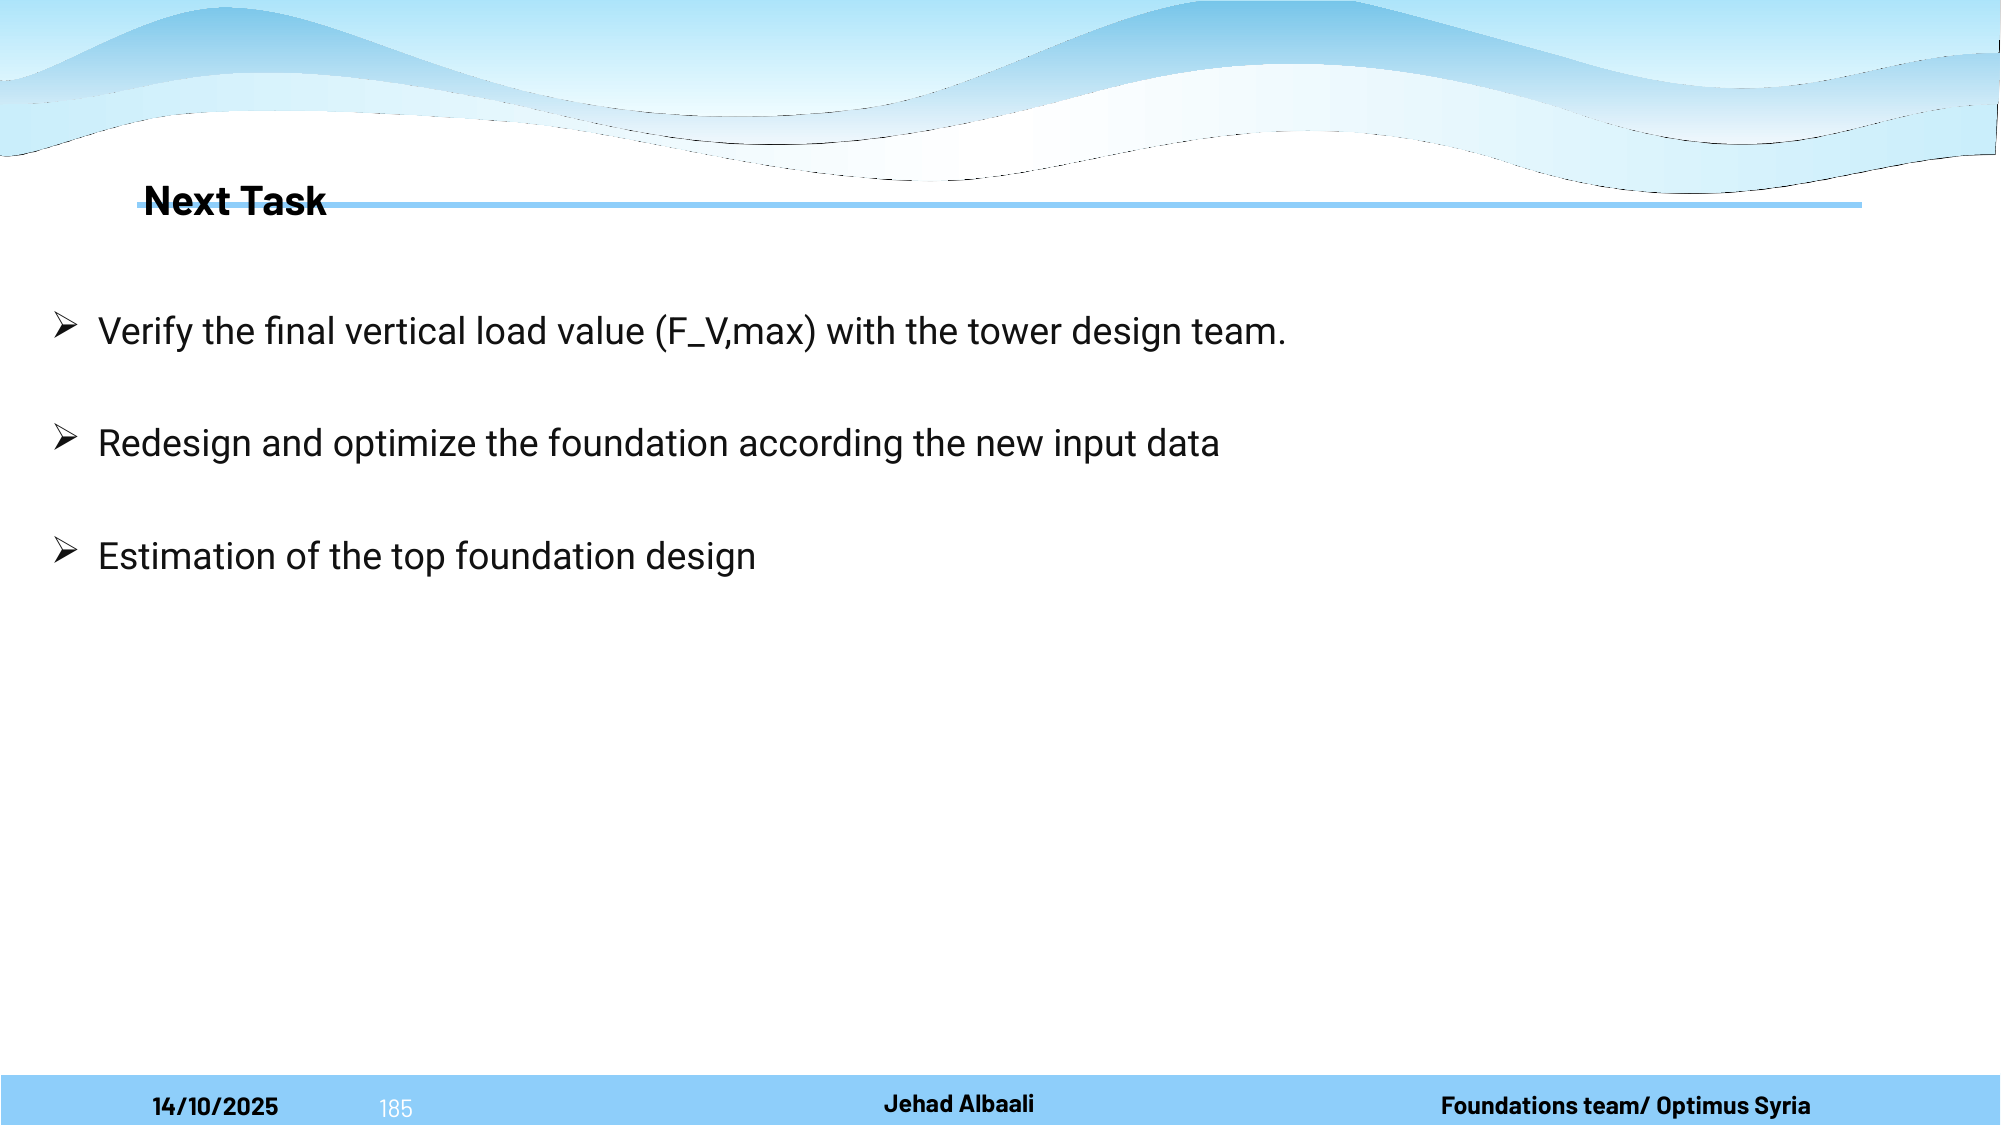

Next Task
Verify the final vertical load value (F_V,max) with the tower design team.
Redesign and optimize the foundation according the new input data
Estimation of the top foundation design
Foundations team/ Optimus Syria
14/10/2025
185
Jehad Albaali